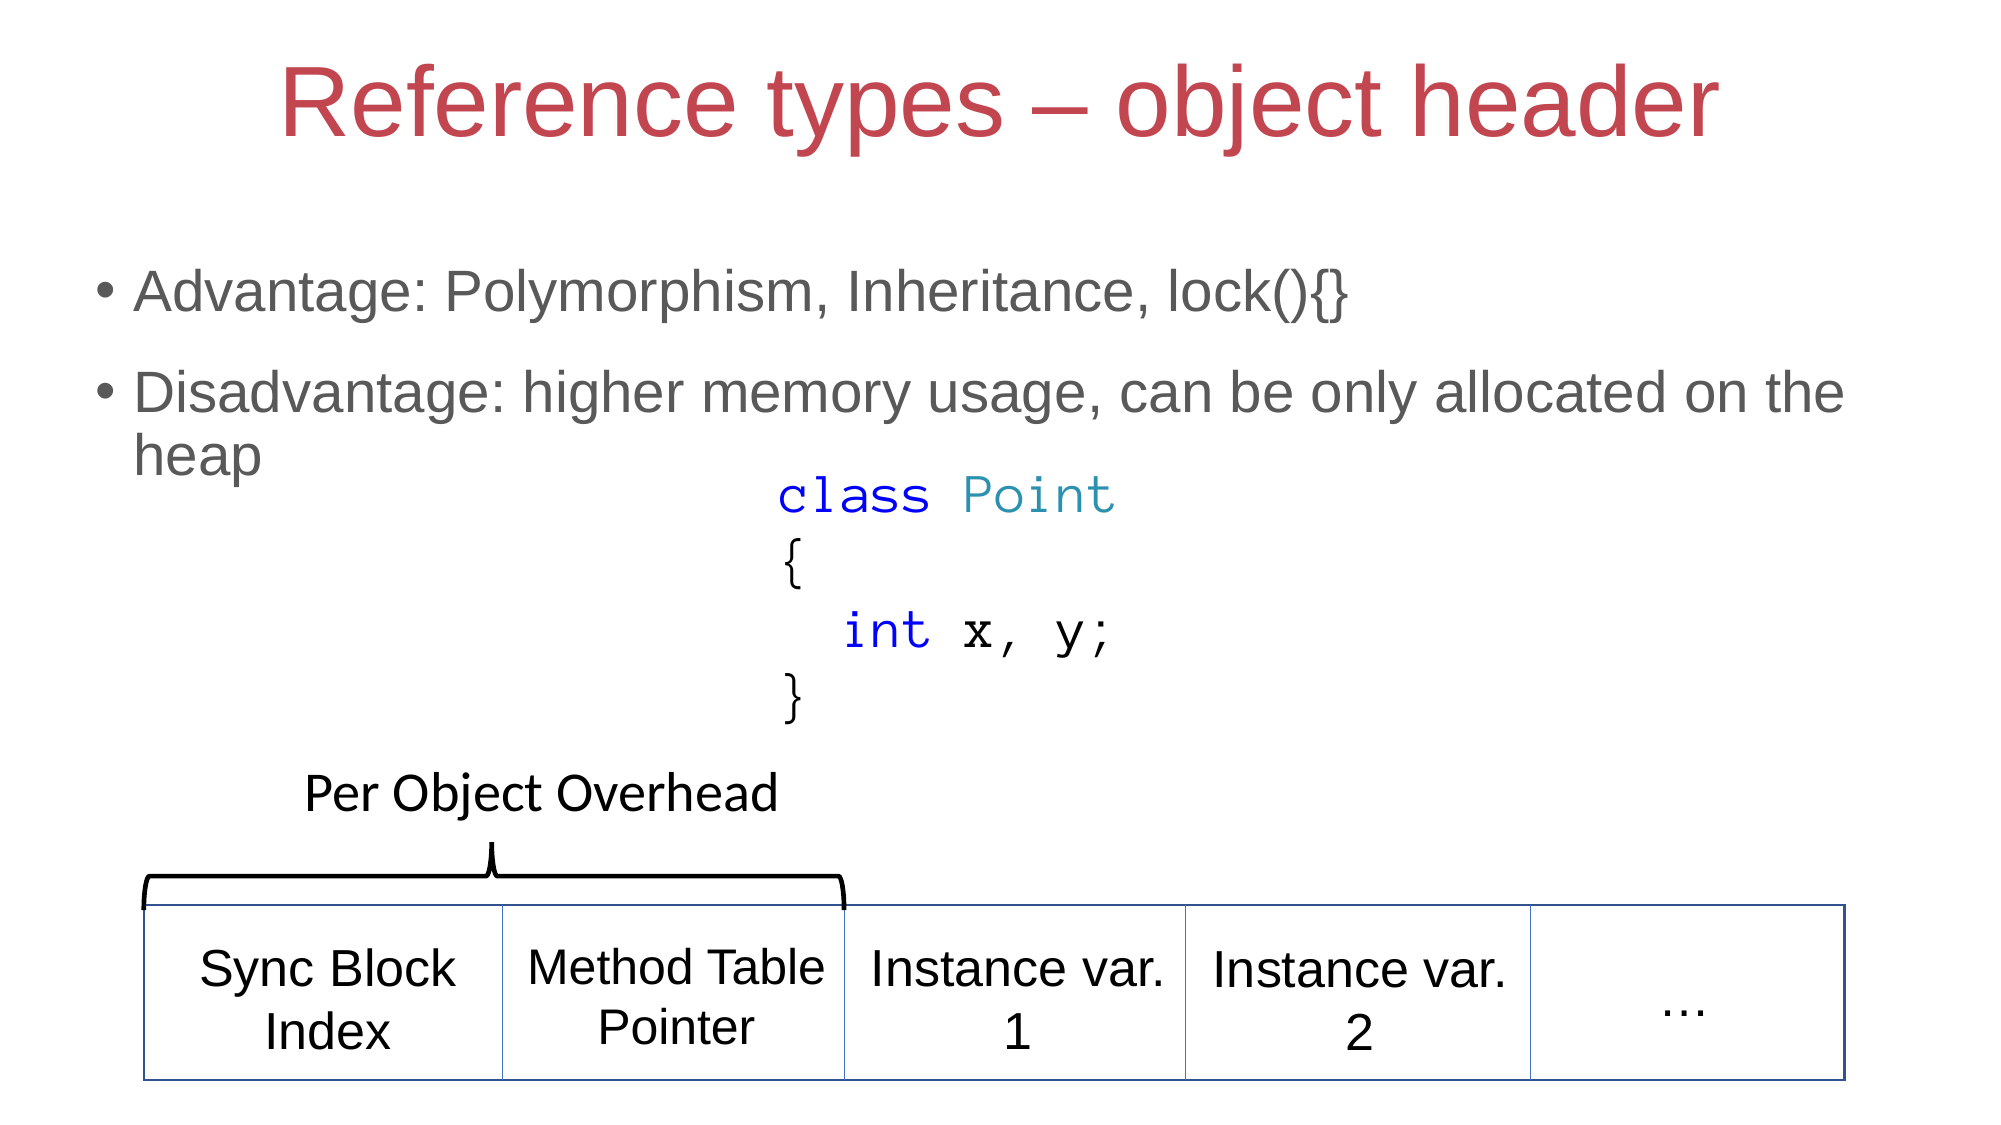

# Reference types – object header
Advantage: Polymorphism, Inheritance, lock(){}
Disadvantage: higher memory usage, can be only allocated on the heap
class Point
{
  int x, y;
}
Per Object Overhead

Sync Block Index
Method Table Pointer
Instance var. 1
Instance var. 2
…